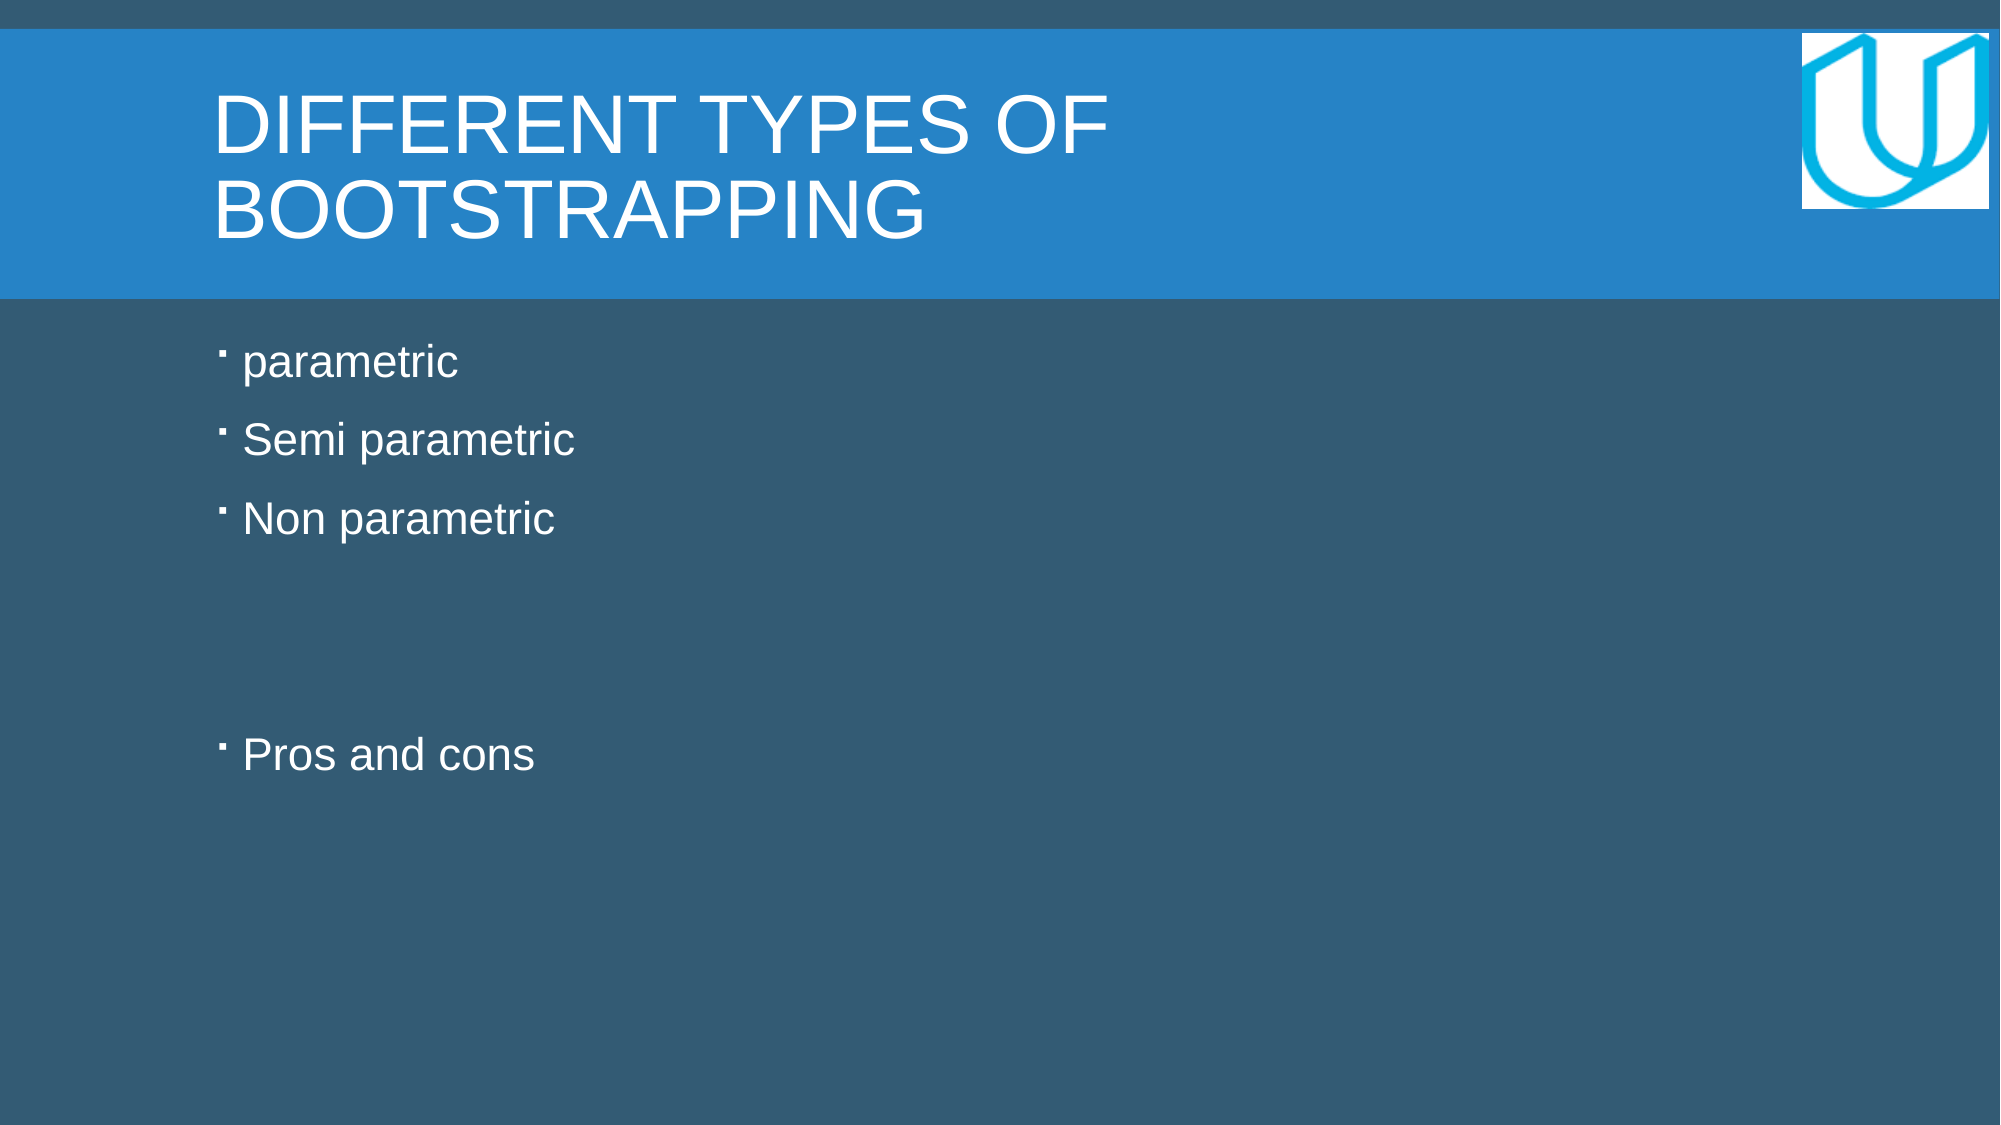

# Different types of bootstrapping
parametric
Semi parametric
Non parametric

Pros and cons